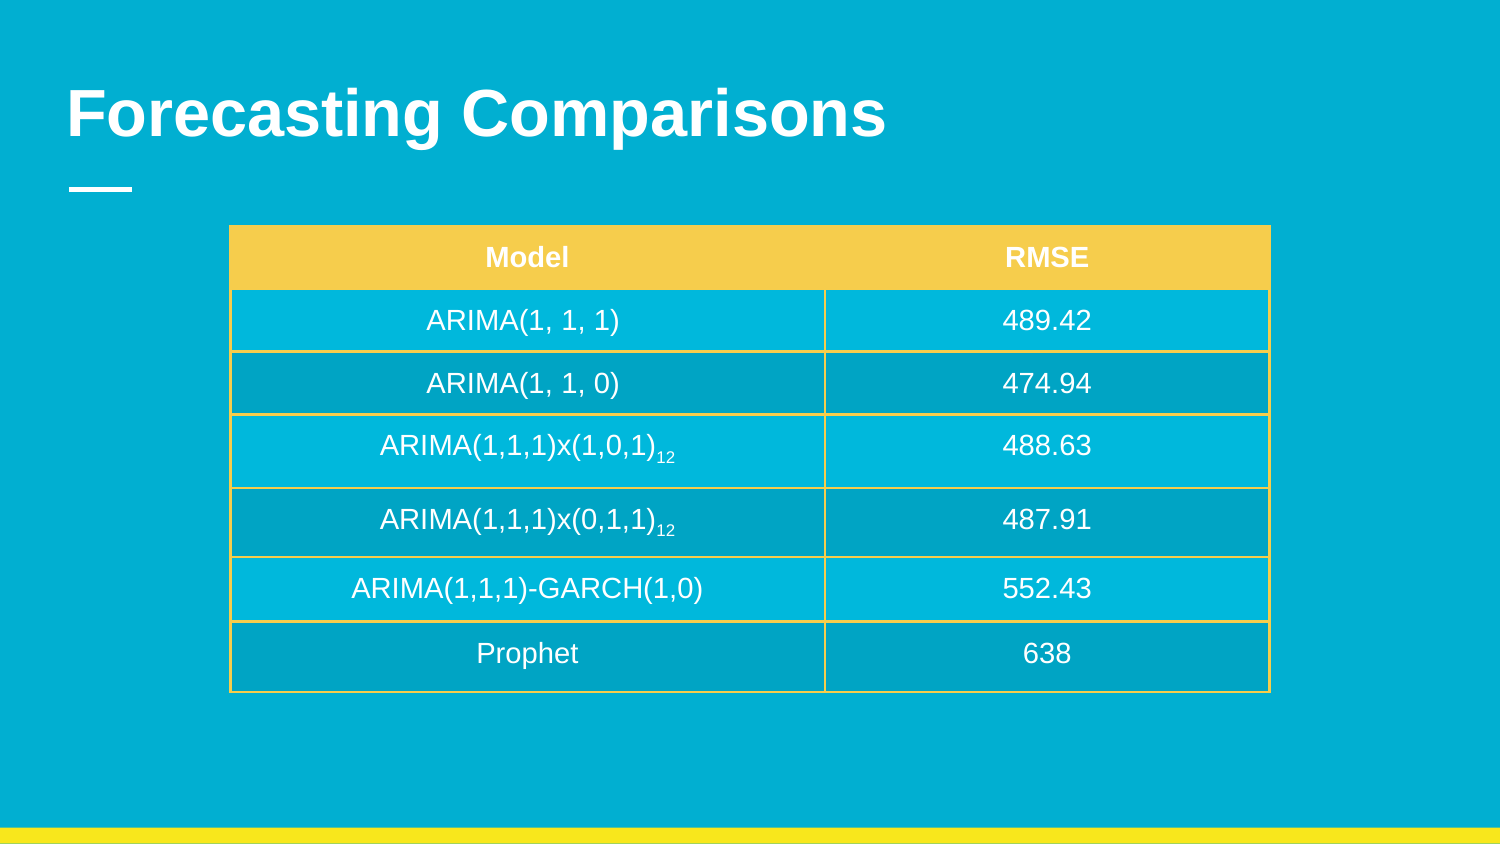

# Forecasting Comparisons
| Model | RMSE |
| --- | --- |
| ARIMA(1, 1, 1) | 489.42 |
| ARIMA(1, 1, 0) | 474.94 |
| ARIMA(1,1,1)x(1,0,1)12 | 488.63 |
| ARIMA(1,1,1)x(0,1,1)12 | 487.91 |
| ARIMA(1,1,1)-GARCH(1,0) | 552.43 |
| Prophet | 638 |